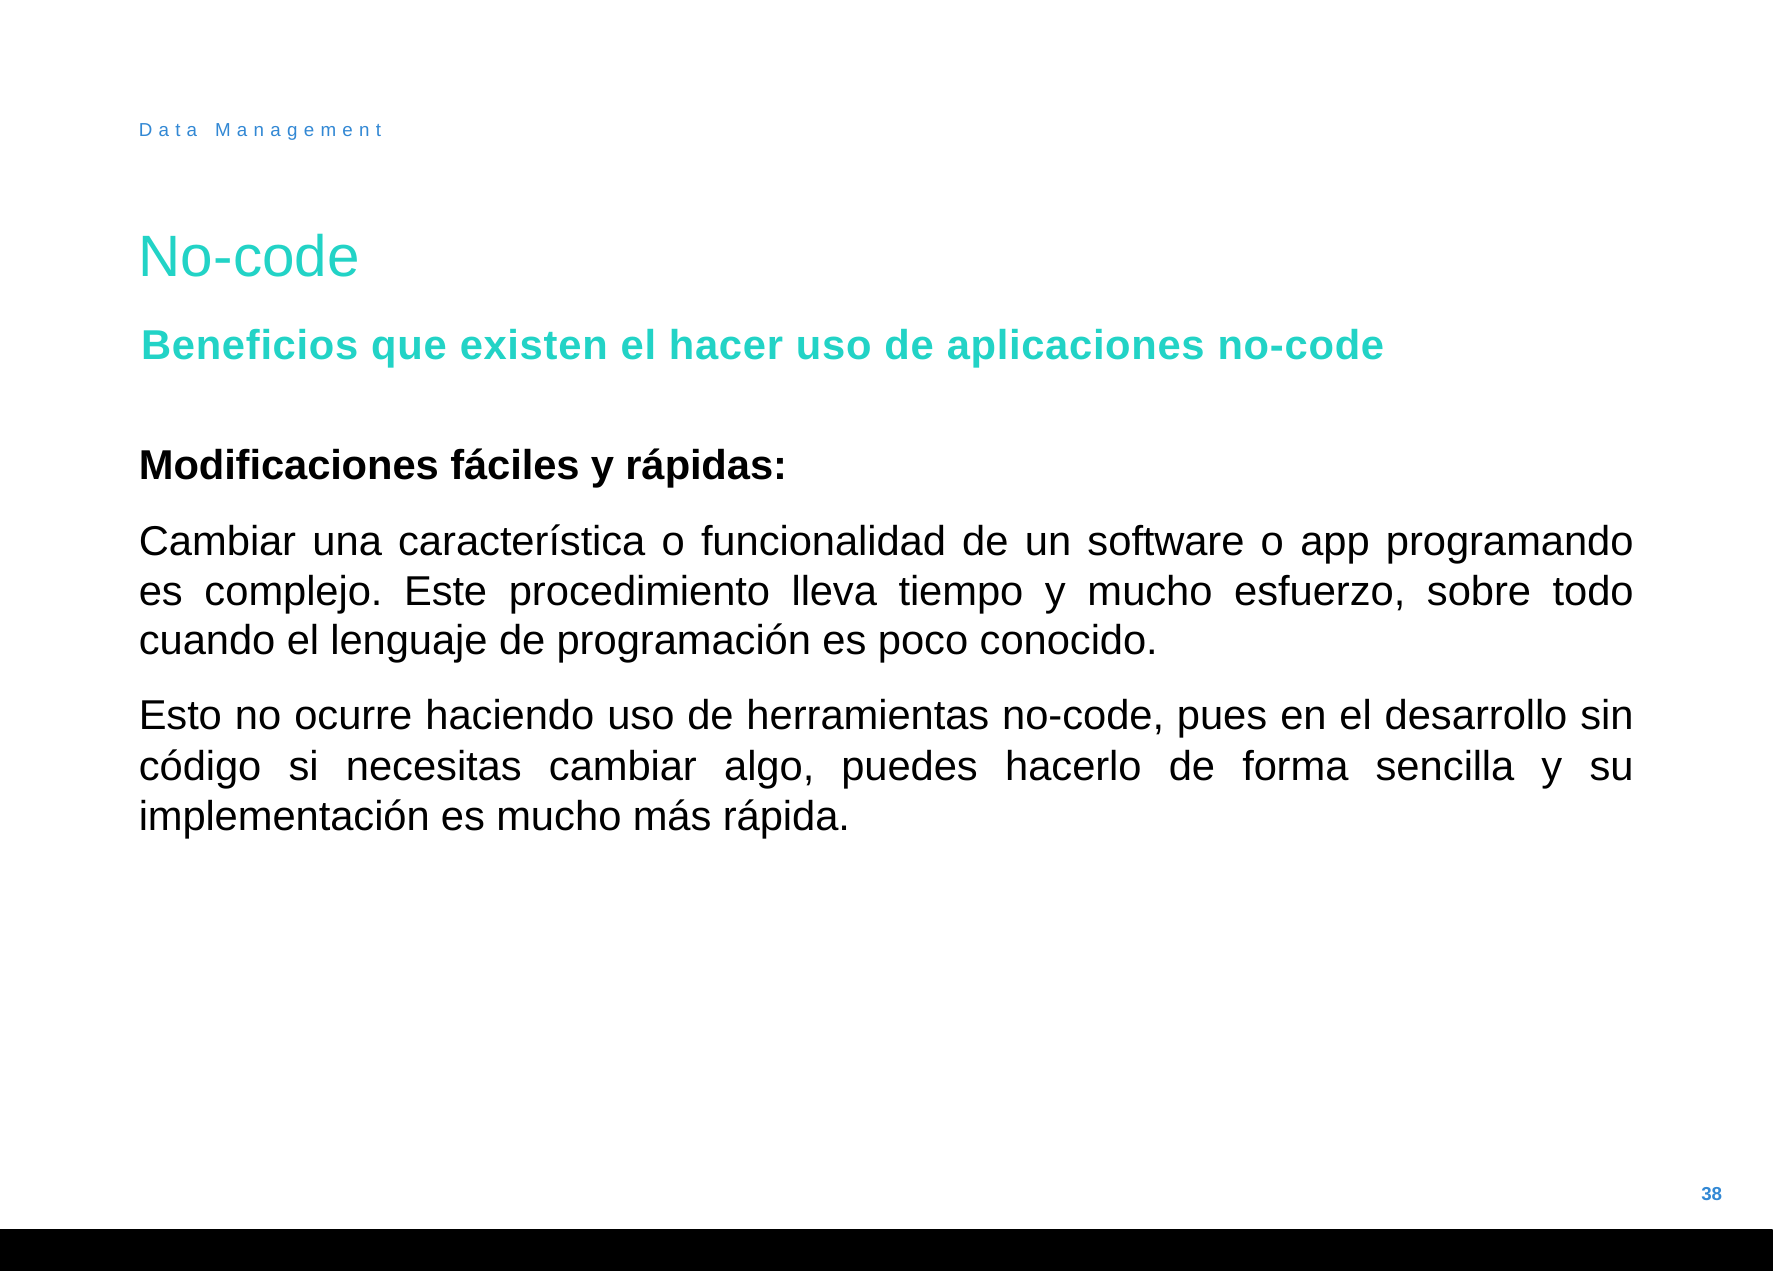

Data Management

# No-code
Beneficios que existen el hacer uso de aplicaciones no-code

Modificaciones fáciles y rápidas:
‍Cambiar una característica o funcionalidad de un software o app programando es complejo. Este procedimiento lleva tiempo y mucho esfuerzo, sobre todo cuando el lenguaje de programación es poco conocido.
Esto no ocurre haciendo uso de herramientas no-code, pues en el desarrollo sin código si necesitas cambiar algo, puedes hacerlo de forma sencilla y su implementación es mucho más rápida.
38